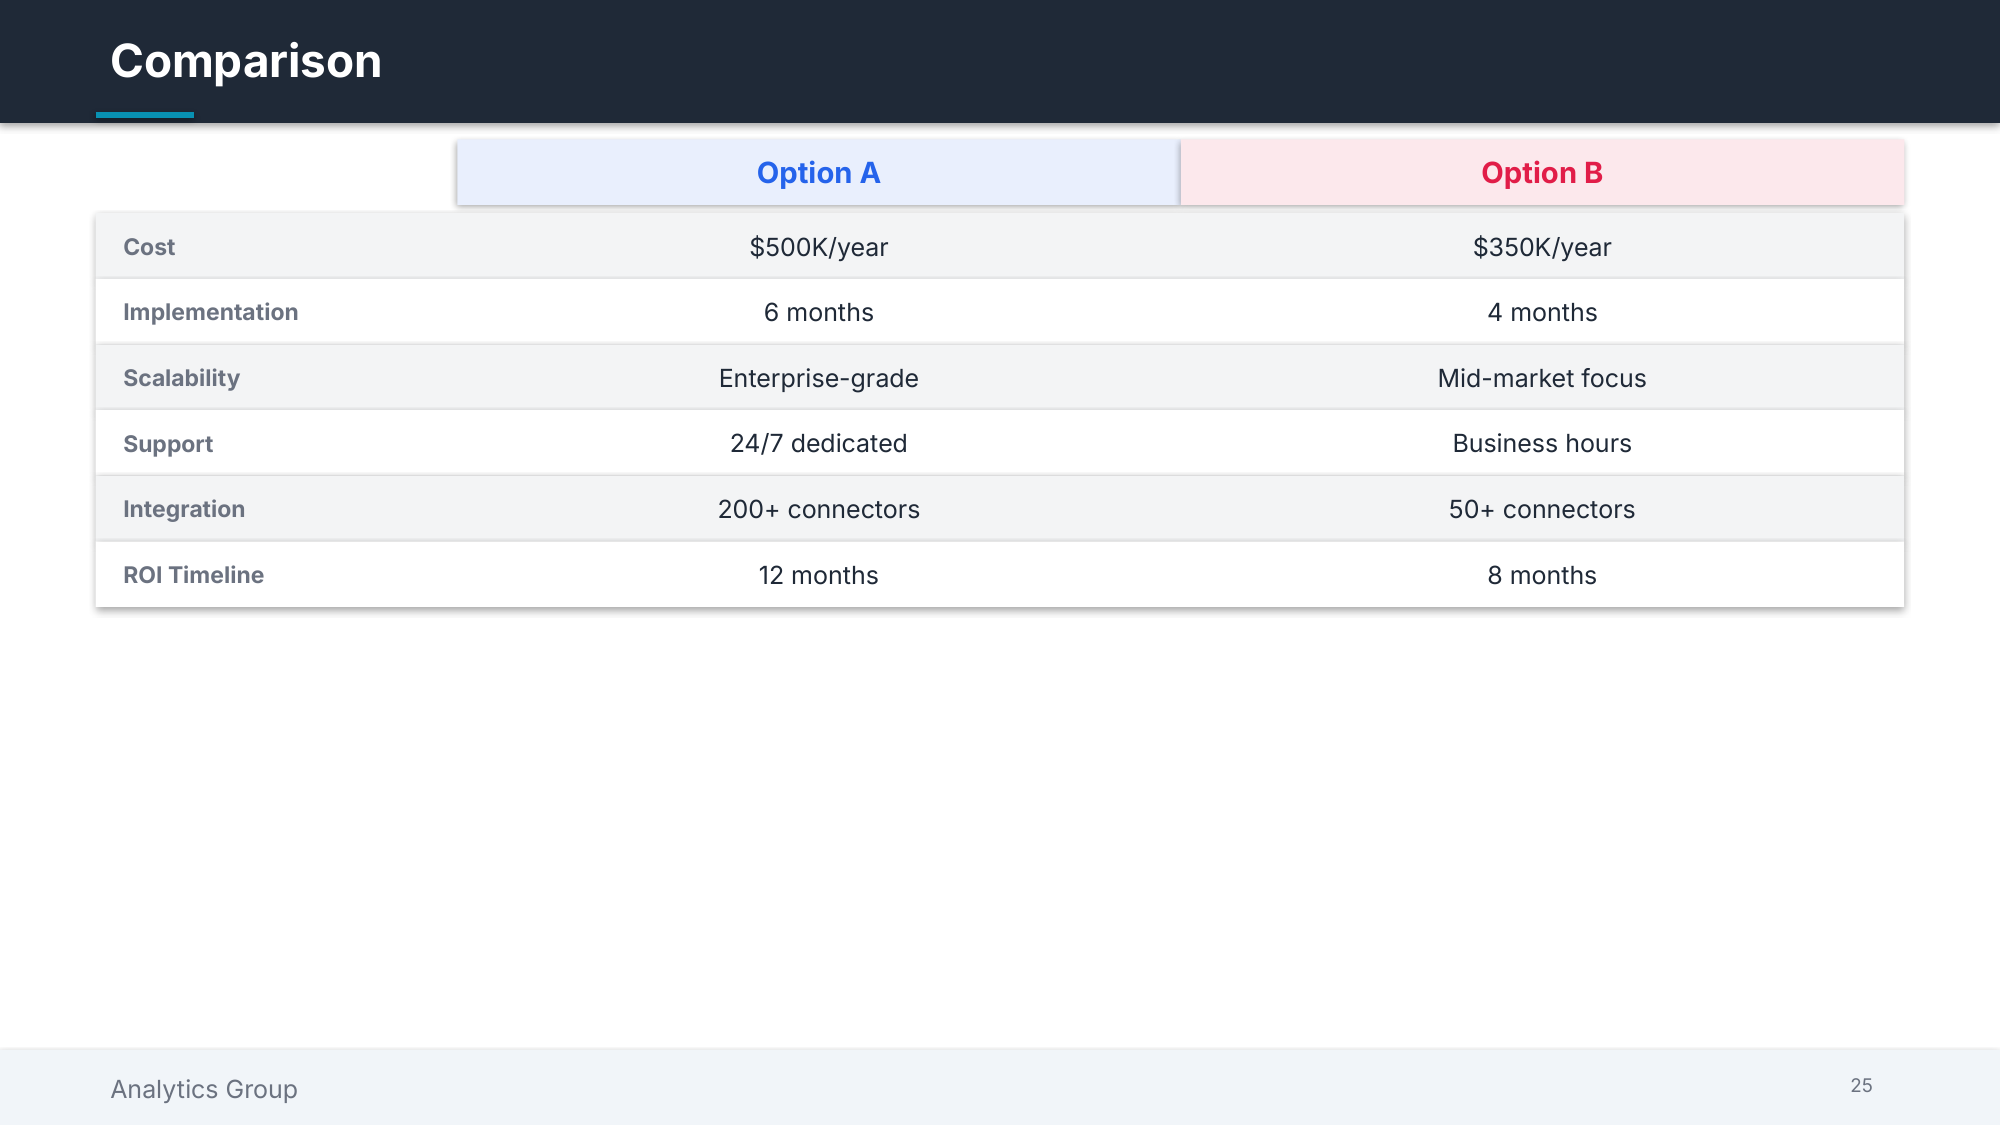

Comparison

Option A

Option B

Cost
$500K/year
$350K/year

Implementation
6 months
4 months

Scalability
Enterprise-grade
Mid-market focus

Support
24/7 dedicated
Business hours

Integration
200+ connectors
50+ connectors

ROI Timeline
12 months
8 months

Analytics Group
25